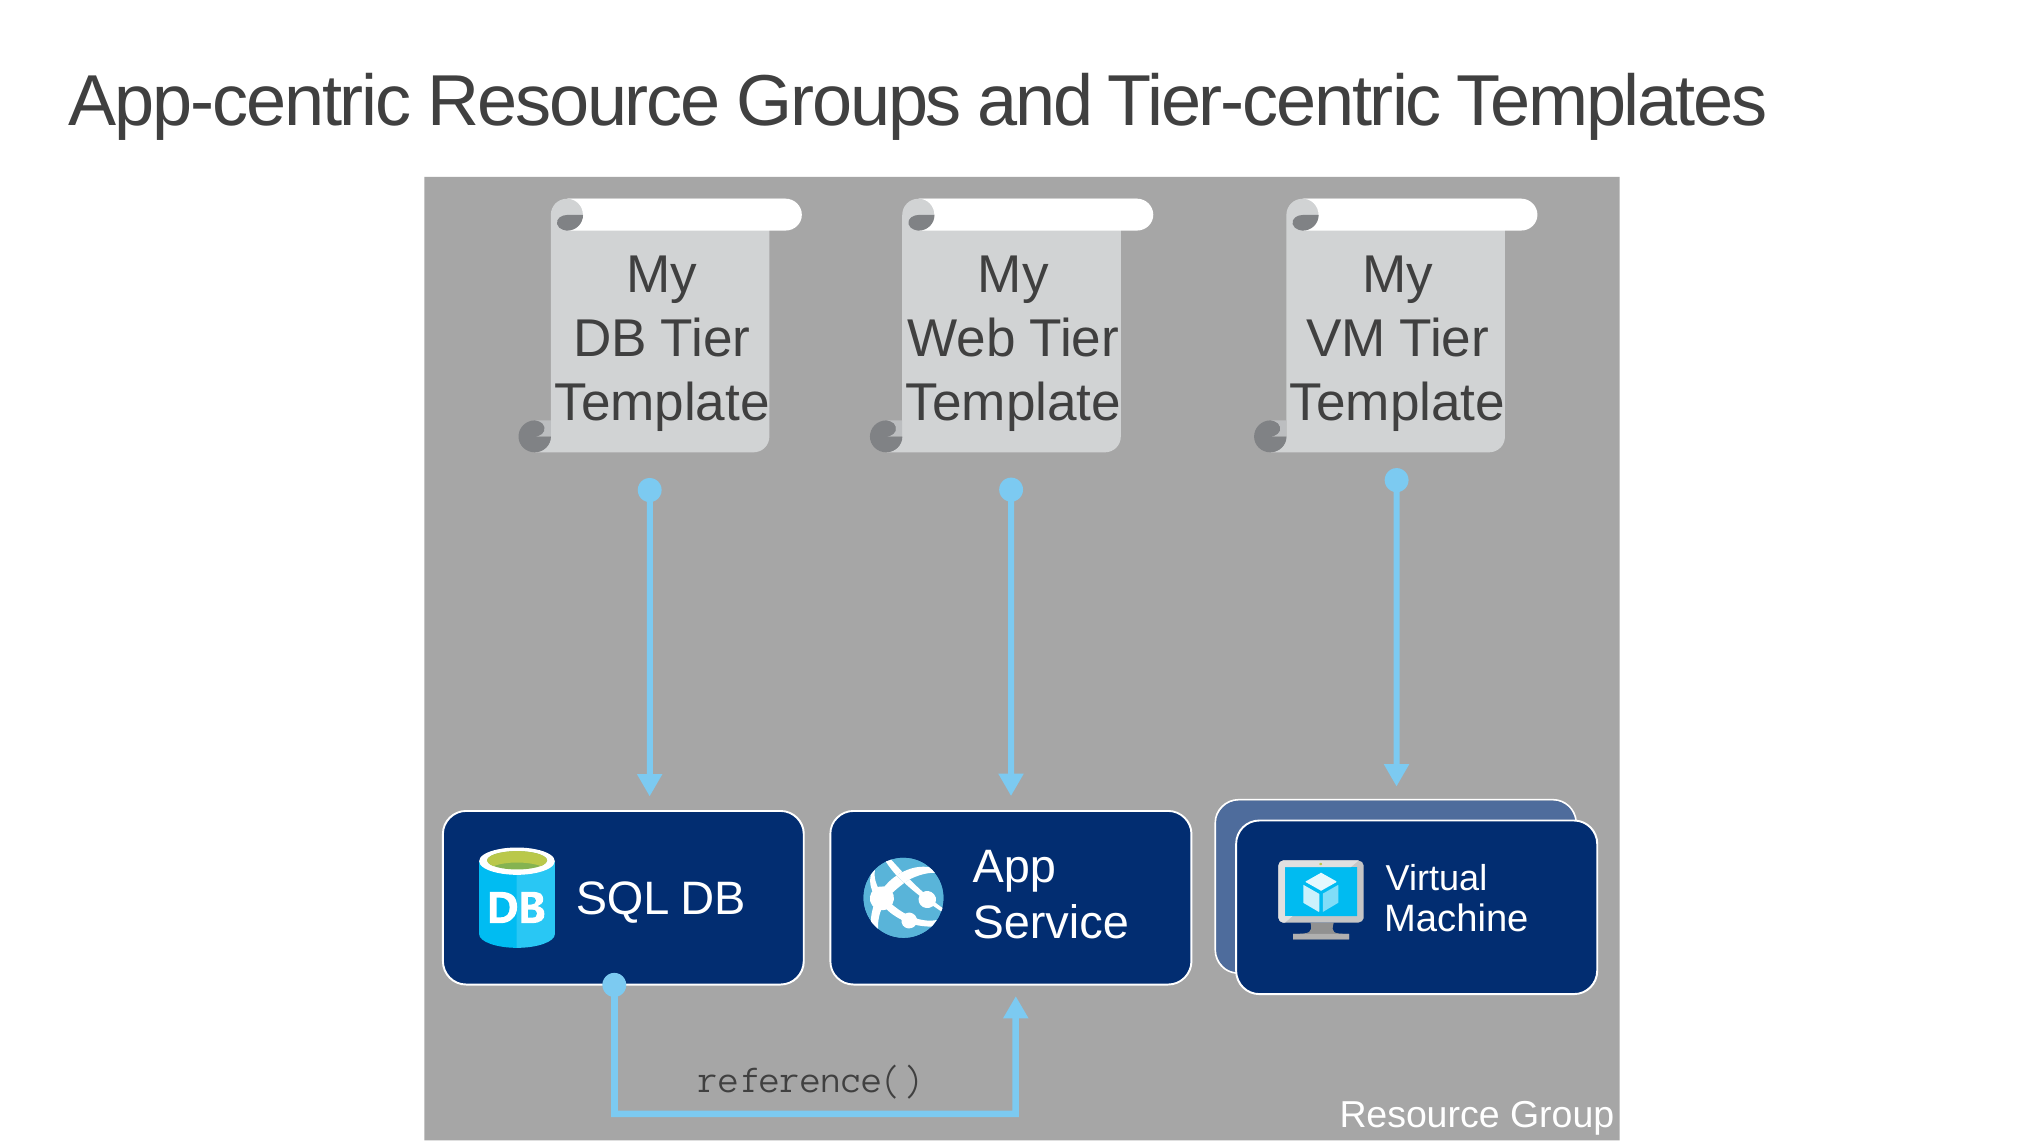

# App-centric Resource Groups and Tier-centric Templates
Resource Group

My
VM Tier
Template

My
DB Tier
Template

My
Web Tier
Template

App
Service

Virtual

SQL DB

Machine

reference()